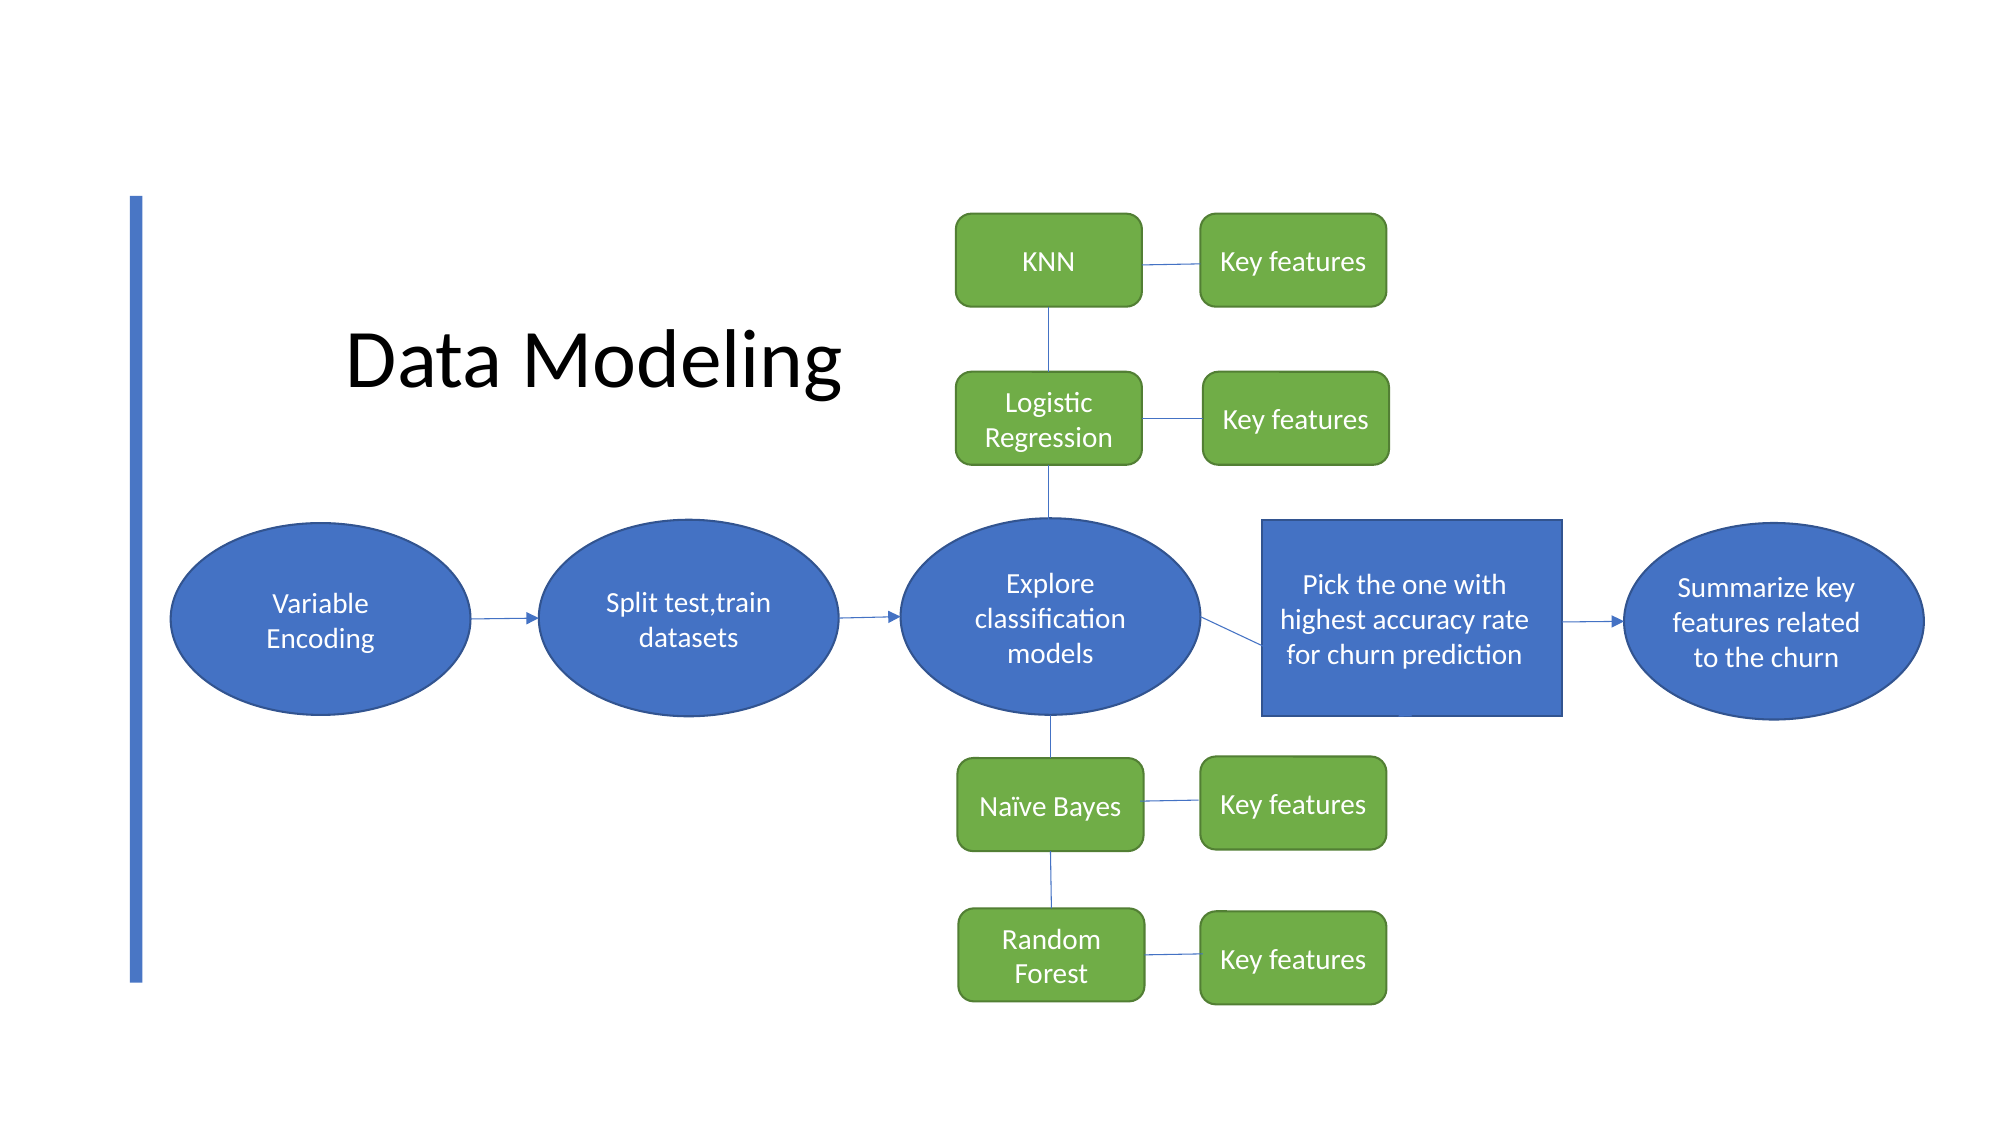

# Data Modeling
KNN
Key features
Logistic Regression
Key features
Explore classification models
Split test,train datasets
Pick the one with highest accuracy rate for churn prediction
Variable Encoding
Summarize key features related to the churn
Key features
Naïve Bayes
Random Forest
Key features